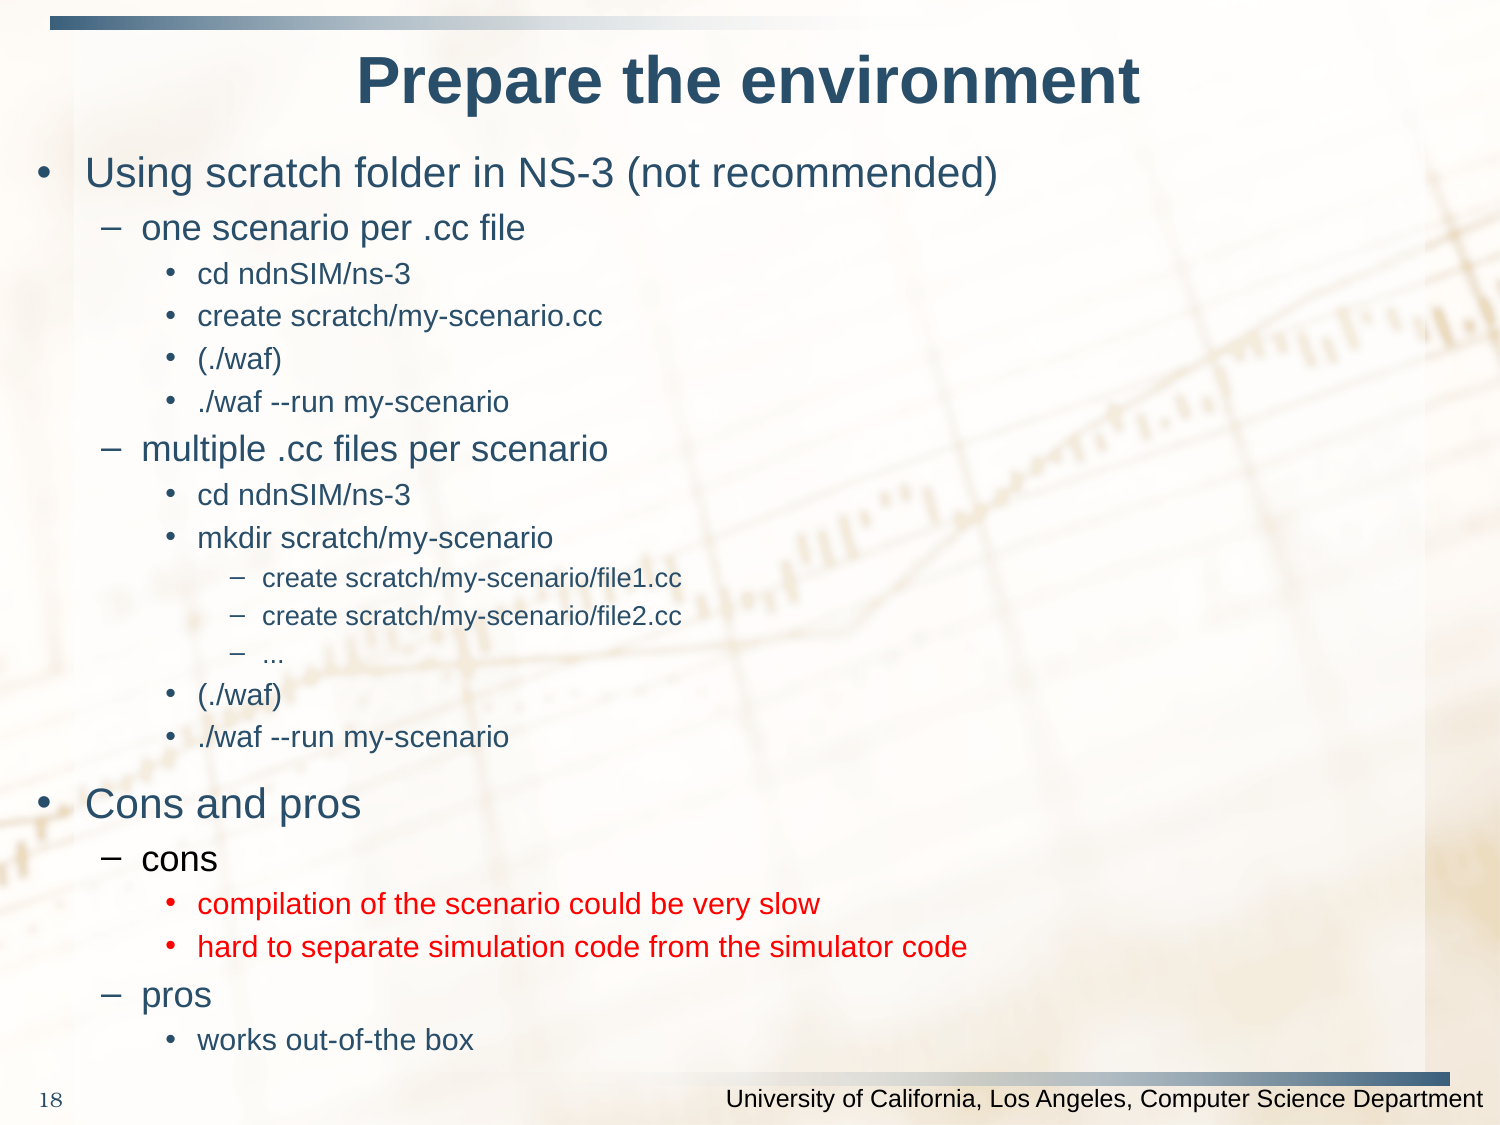

# Prepare the environment
Using scratch folder in NS-3 (not recommended)
one scenario per .cc file
cd ndnSIM/ns-3
create scratch/my-scenario.cc
(./waf)
./waf --run my-scenario
multiple .cc files per scenario
cd ndnSIM/ns-3
mkdir scratch/my-scenario
create scratch/my-scenario/file1.cc
create scratch/my-scenario/file2.cc
...
(./waf)
./waf --run my-scenario
Cons and pros
cons
compilation of the scenario could be very slow
hard to separate simulation code from the simulator code
pros
works out-of-the box

18